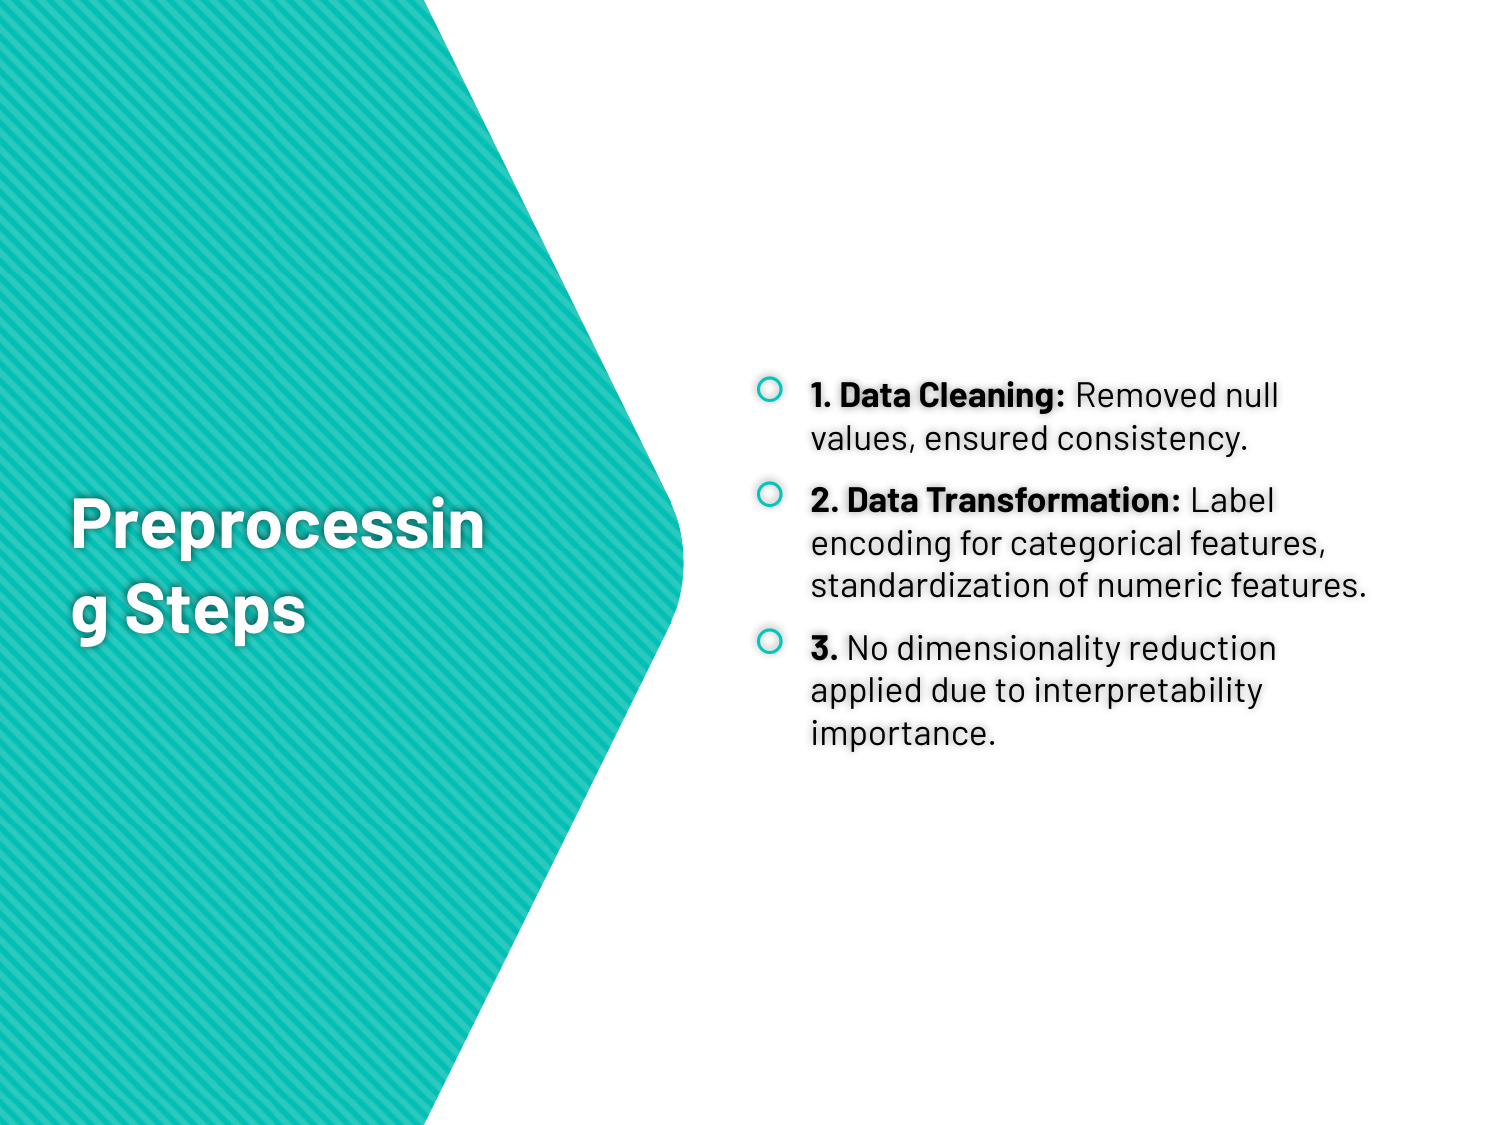

1. Data Cleaning: Removed null values, ensured consistency.
2. Data Transformation: Label encoding for categorical features, standardization of numeric features.
3. No dimensionality reduction applied due to interpretability importance.

# Preprocessing Steps